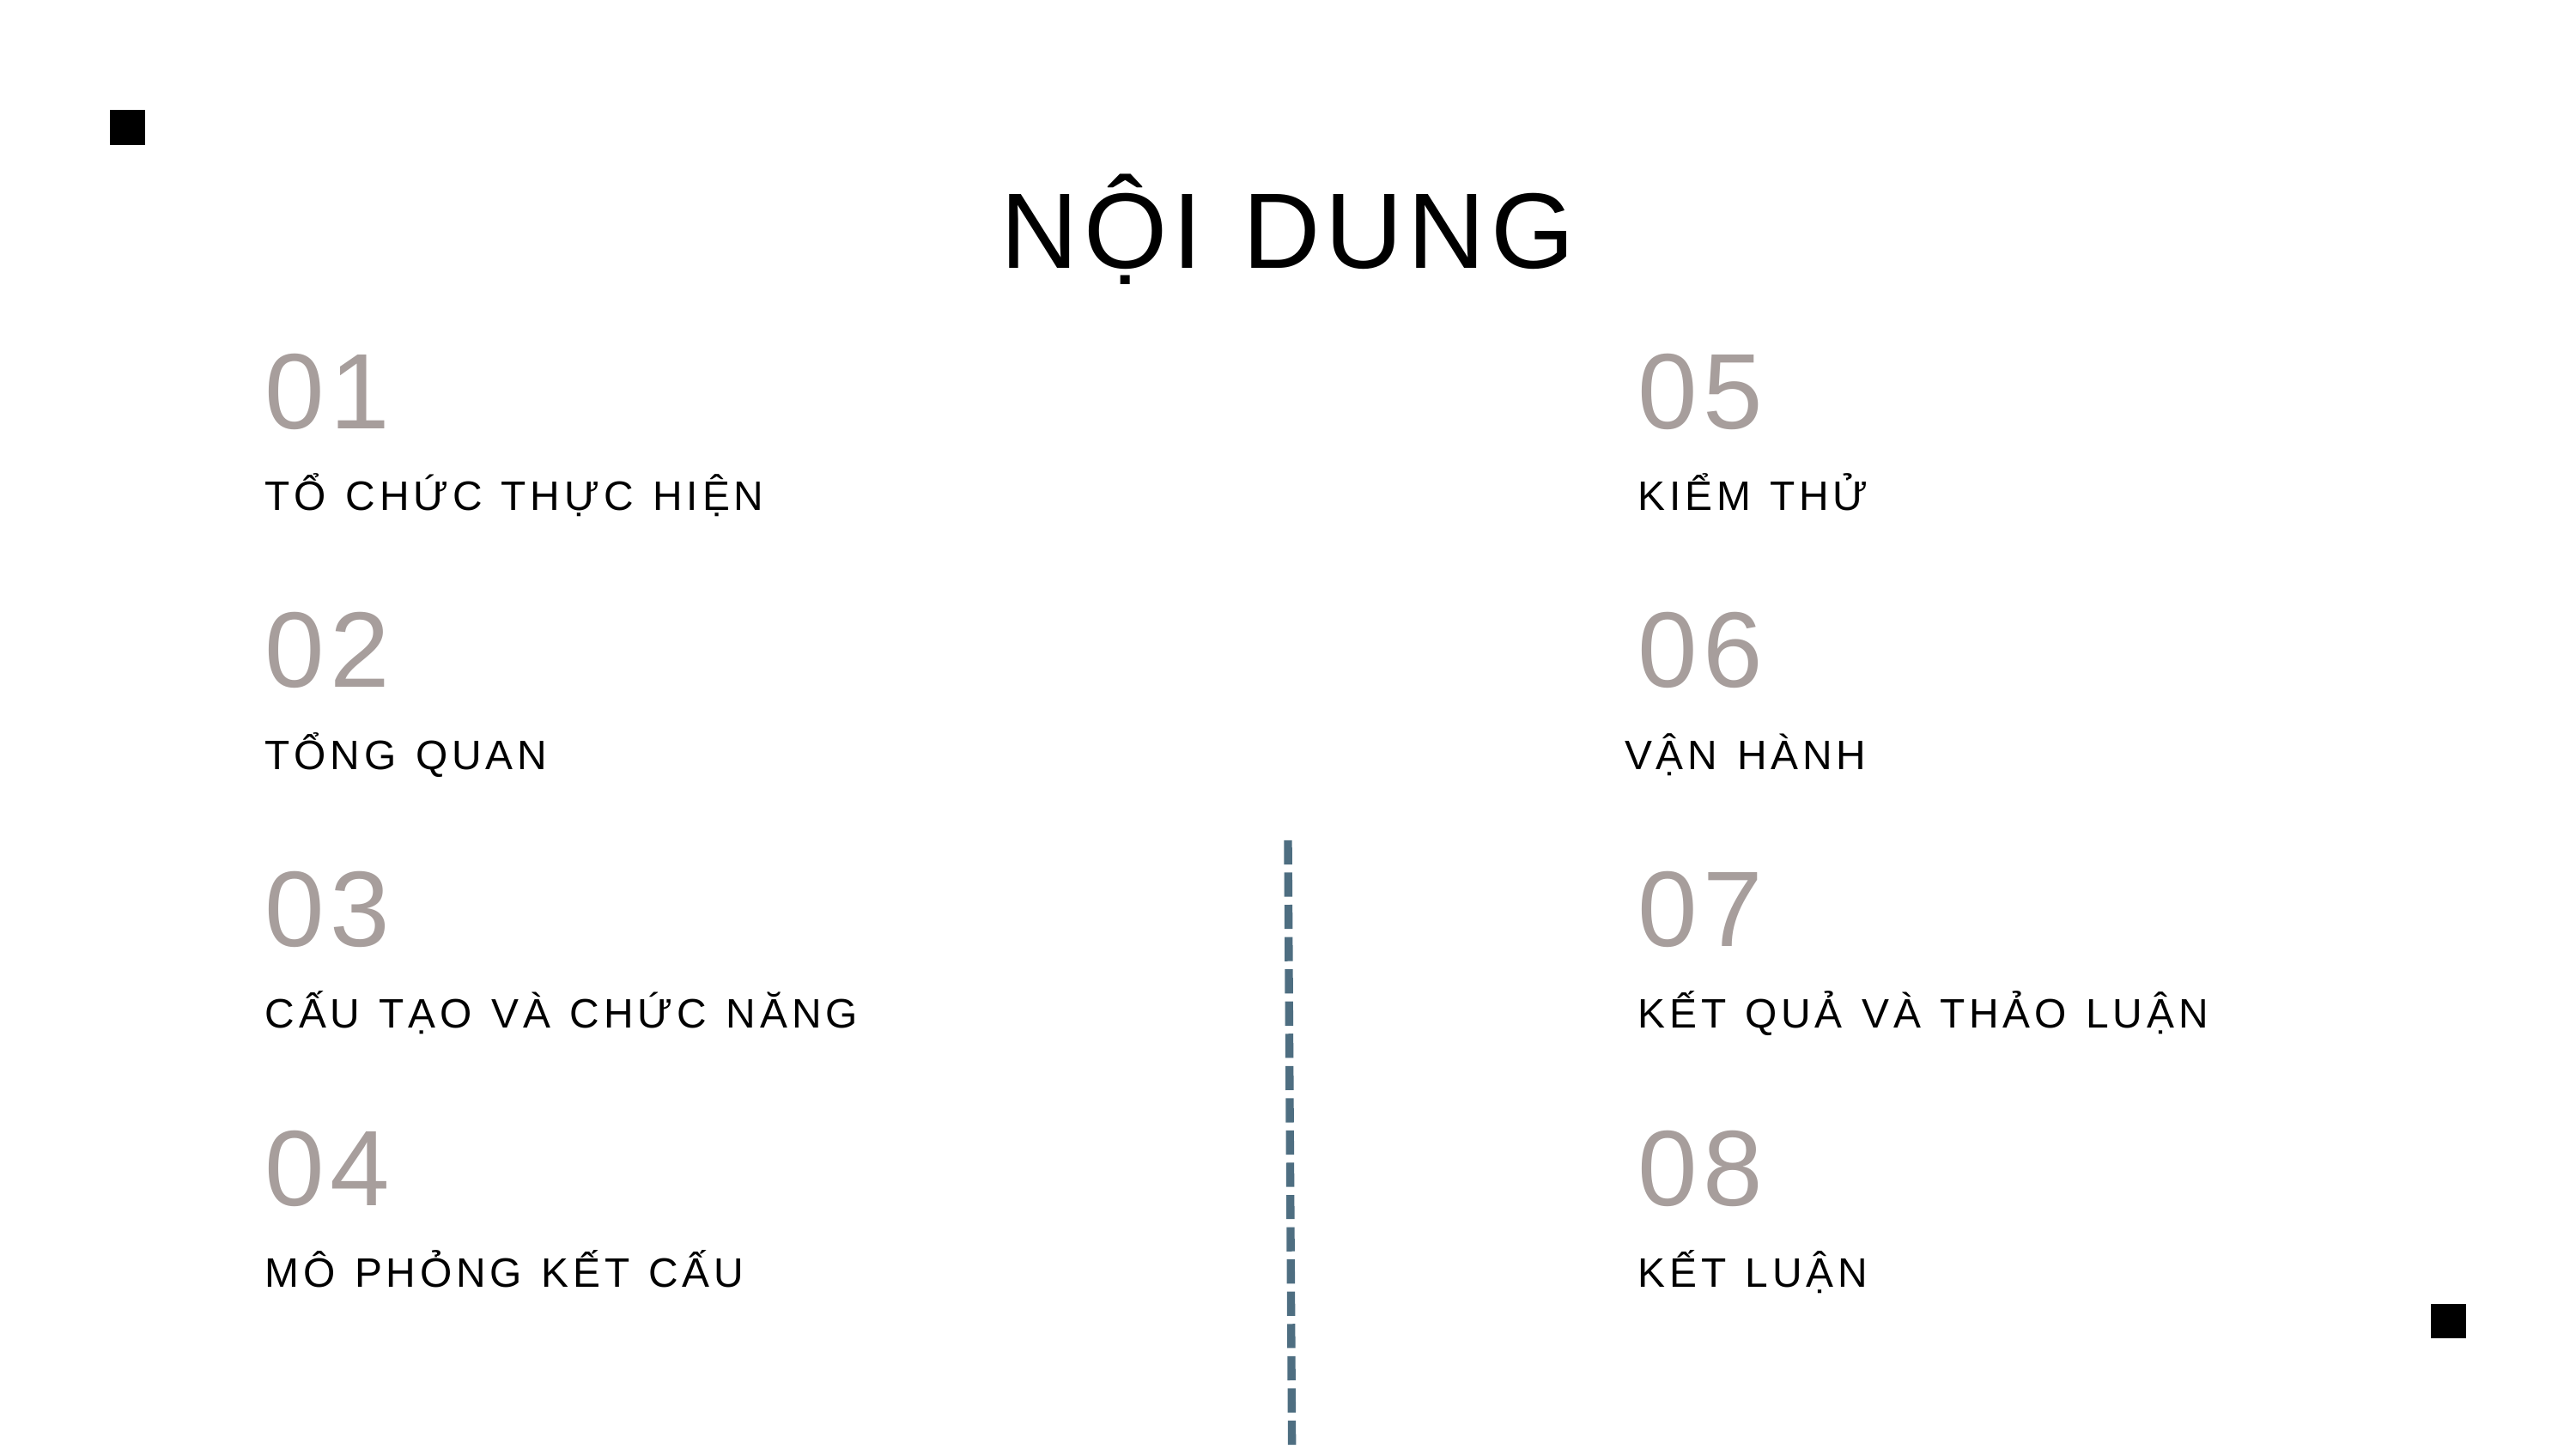

NỘI DUNG
01
05
TỔ CHỨC THỰC HIỆN
KIỂM THỬ
02
06
TỔNG QUAN
VẬN HÀNH
03
07

CẤU TẠO VÀ CHỨC NĂNG
KẾT QUẢ VÀ THẢO LUẬN
04
08
MÔ PHỎNG KẾT CẤU
KẾT LUẬN